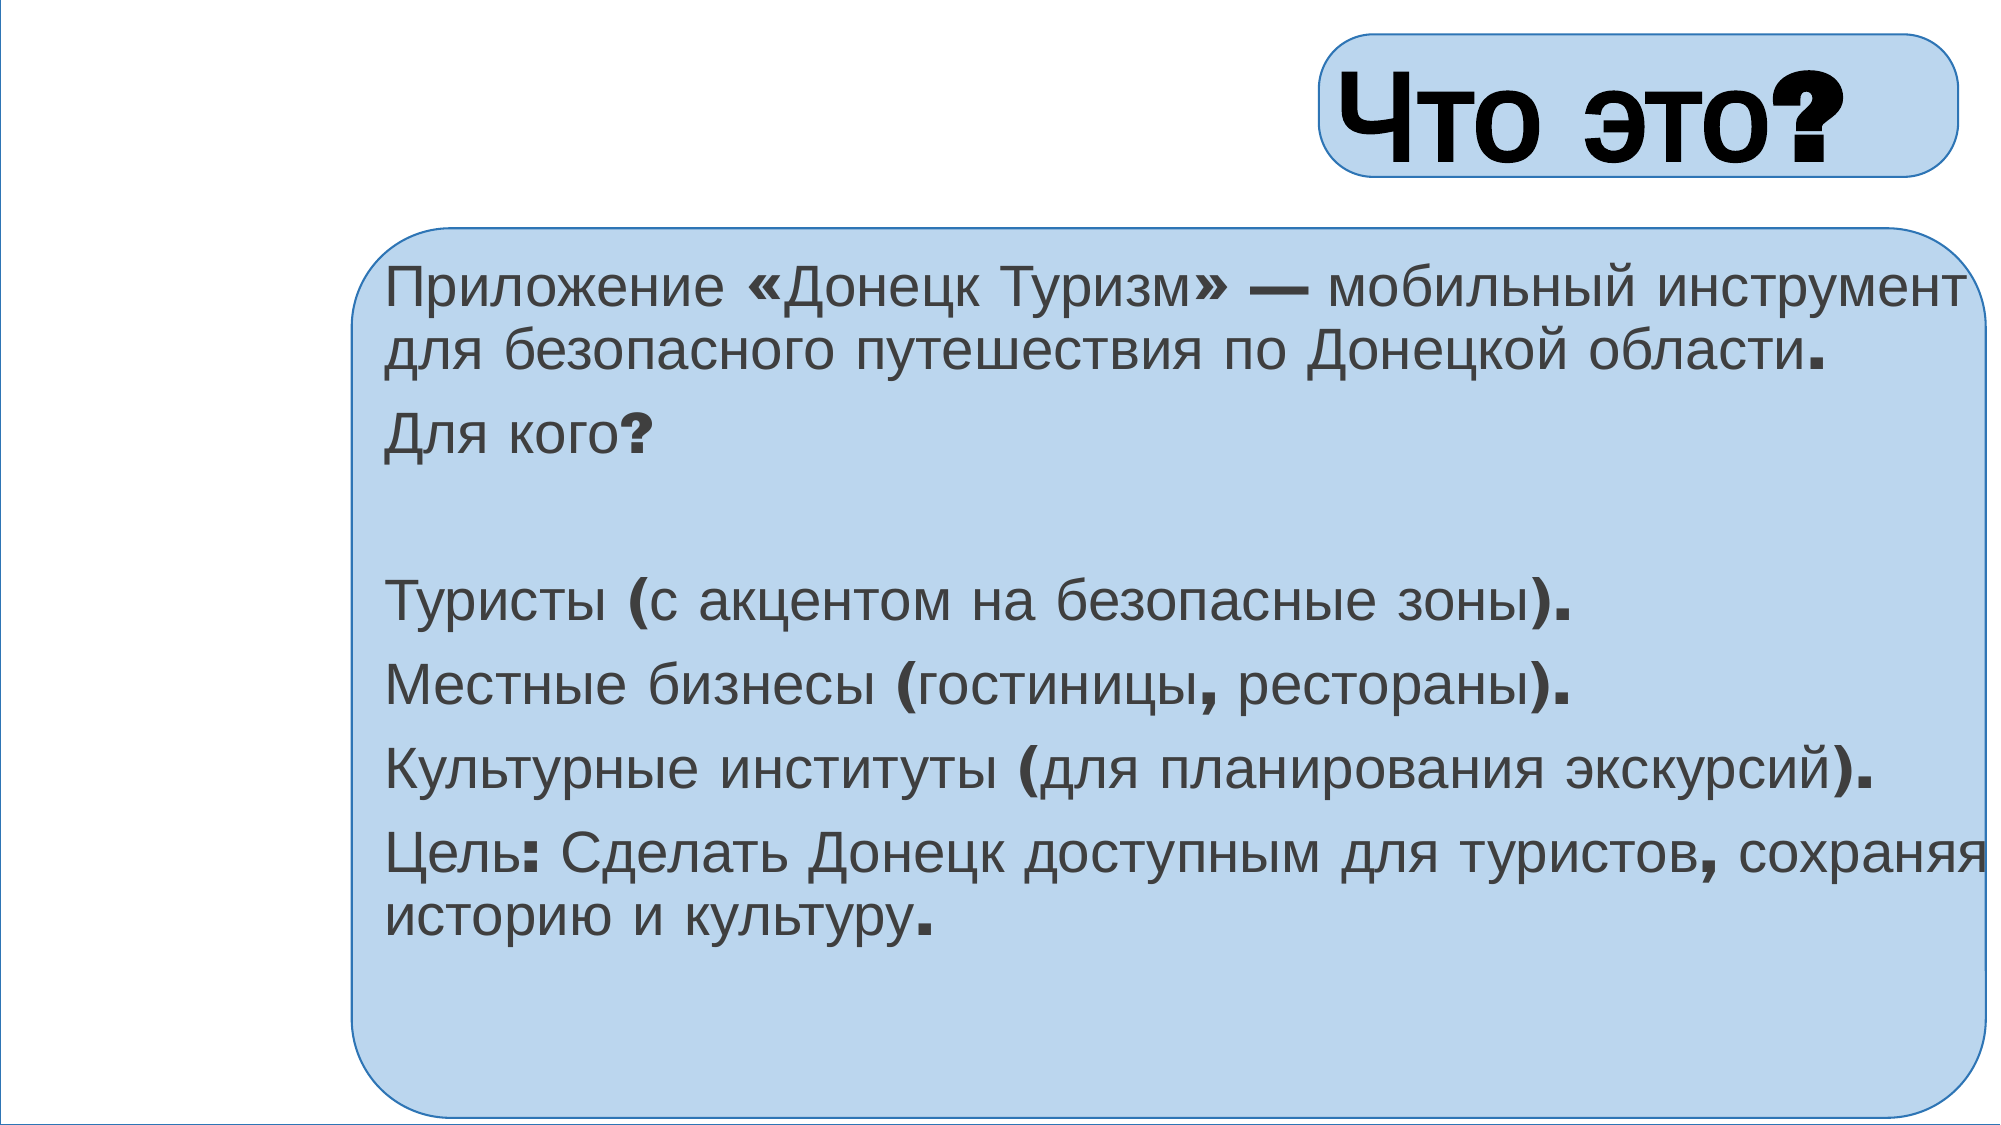

# Что это?

Приложение «Донецк Туризм» — мобильный инструмент для безопасного путешествия по Донецкой области.
Для кого?

Туристы (с акцентом на безопасные зоны).
Местные бизнесы (гостиницы, рестораны).
Культурные институты (для планирования экскурсий).
Цель: Сделать Донецк доступным для туристов, сохраняя историю и культуру.